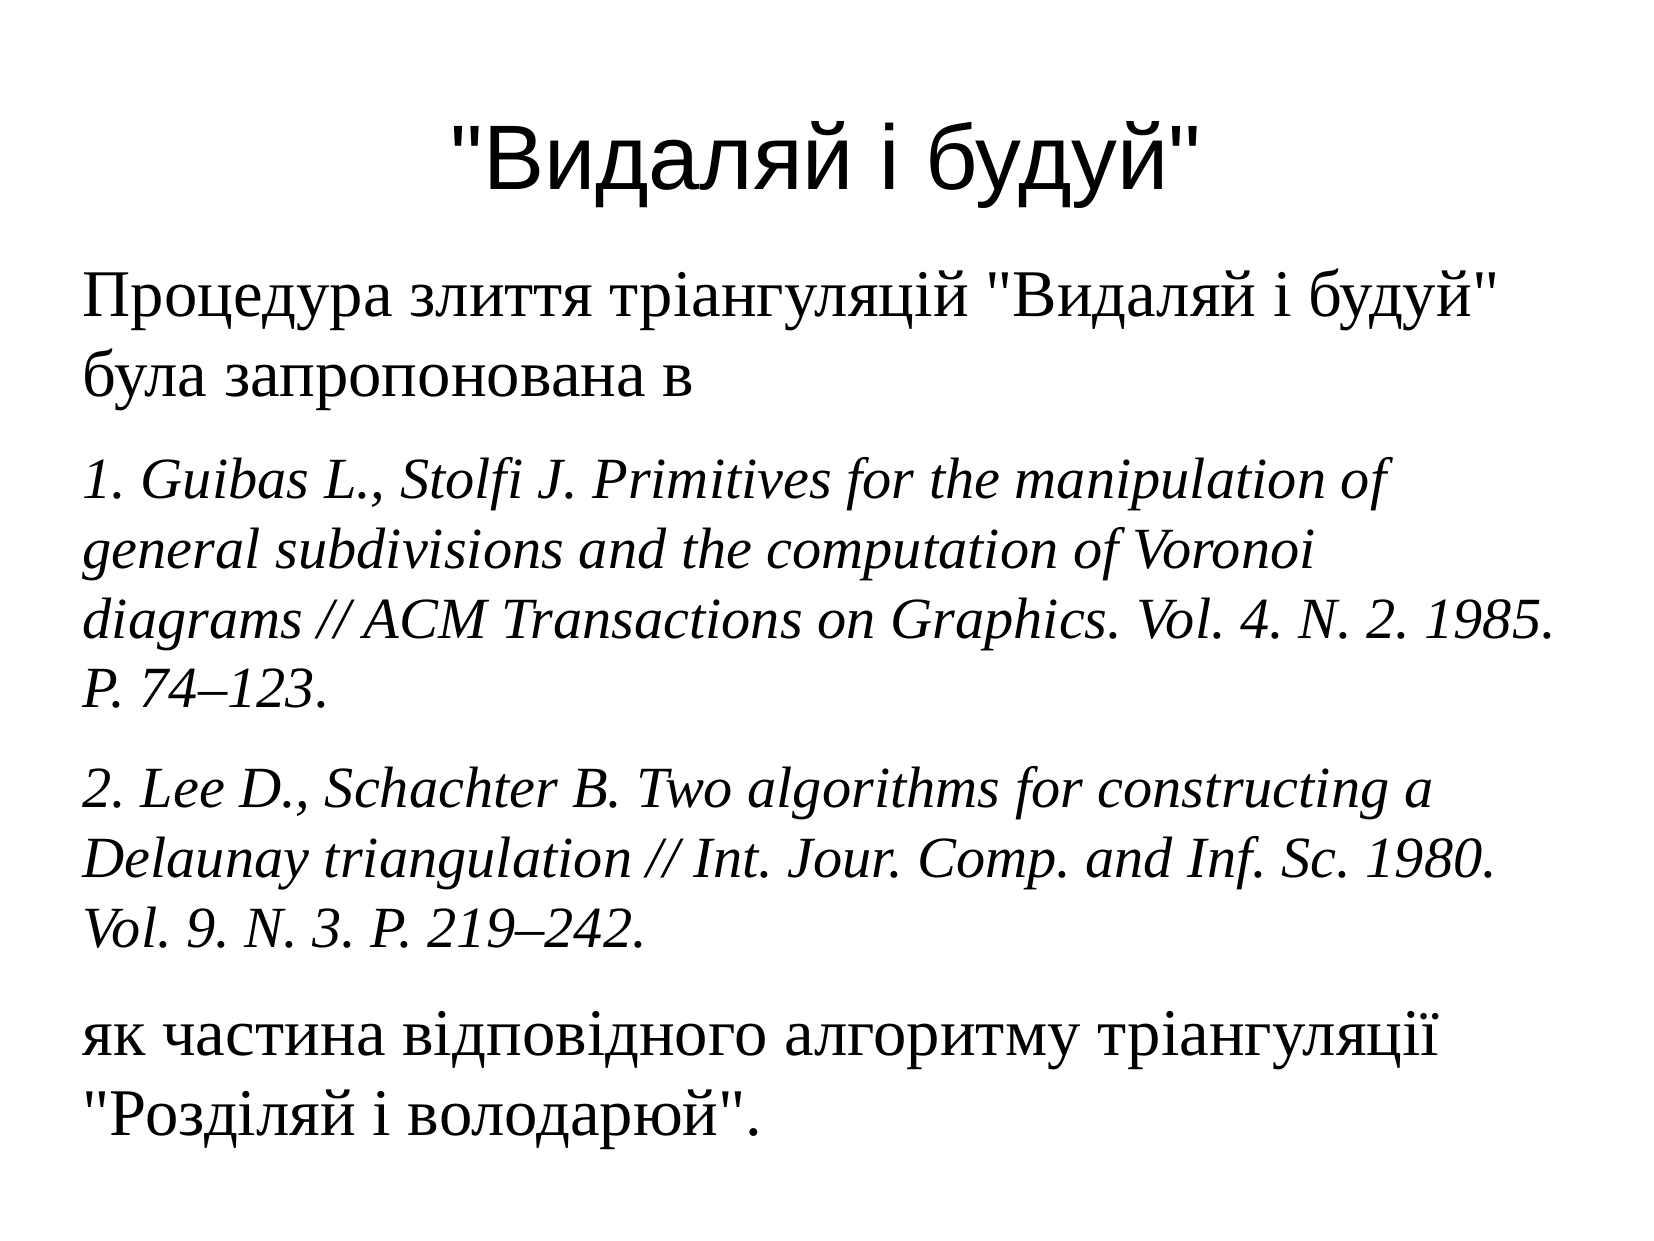

"Видаляй і будуй"
Процедура злиття тріангуляцій "Видаляй і будуй" була запропонована в
1. Guibas L., Stolfi J. Primitives for the manipulation of general subdivisions and the computation of Voronoi diagrams // ACM Transactions on Graphics. Vol. 4. N. 2. 1985. P. 74–123.
2. Lee D., Schachter B. Two algorithms for constructing a Delaunay triangulation // Int. Jour. Comp. and Inf. Sc. 1980. Vol. 9. N. 3. P. 219–242.
як частина відповідного алгоритму тріангуляції "Розділяй і володарюй".